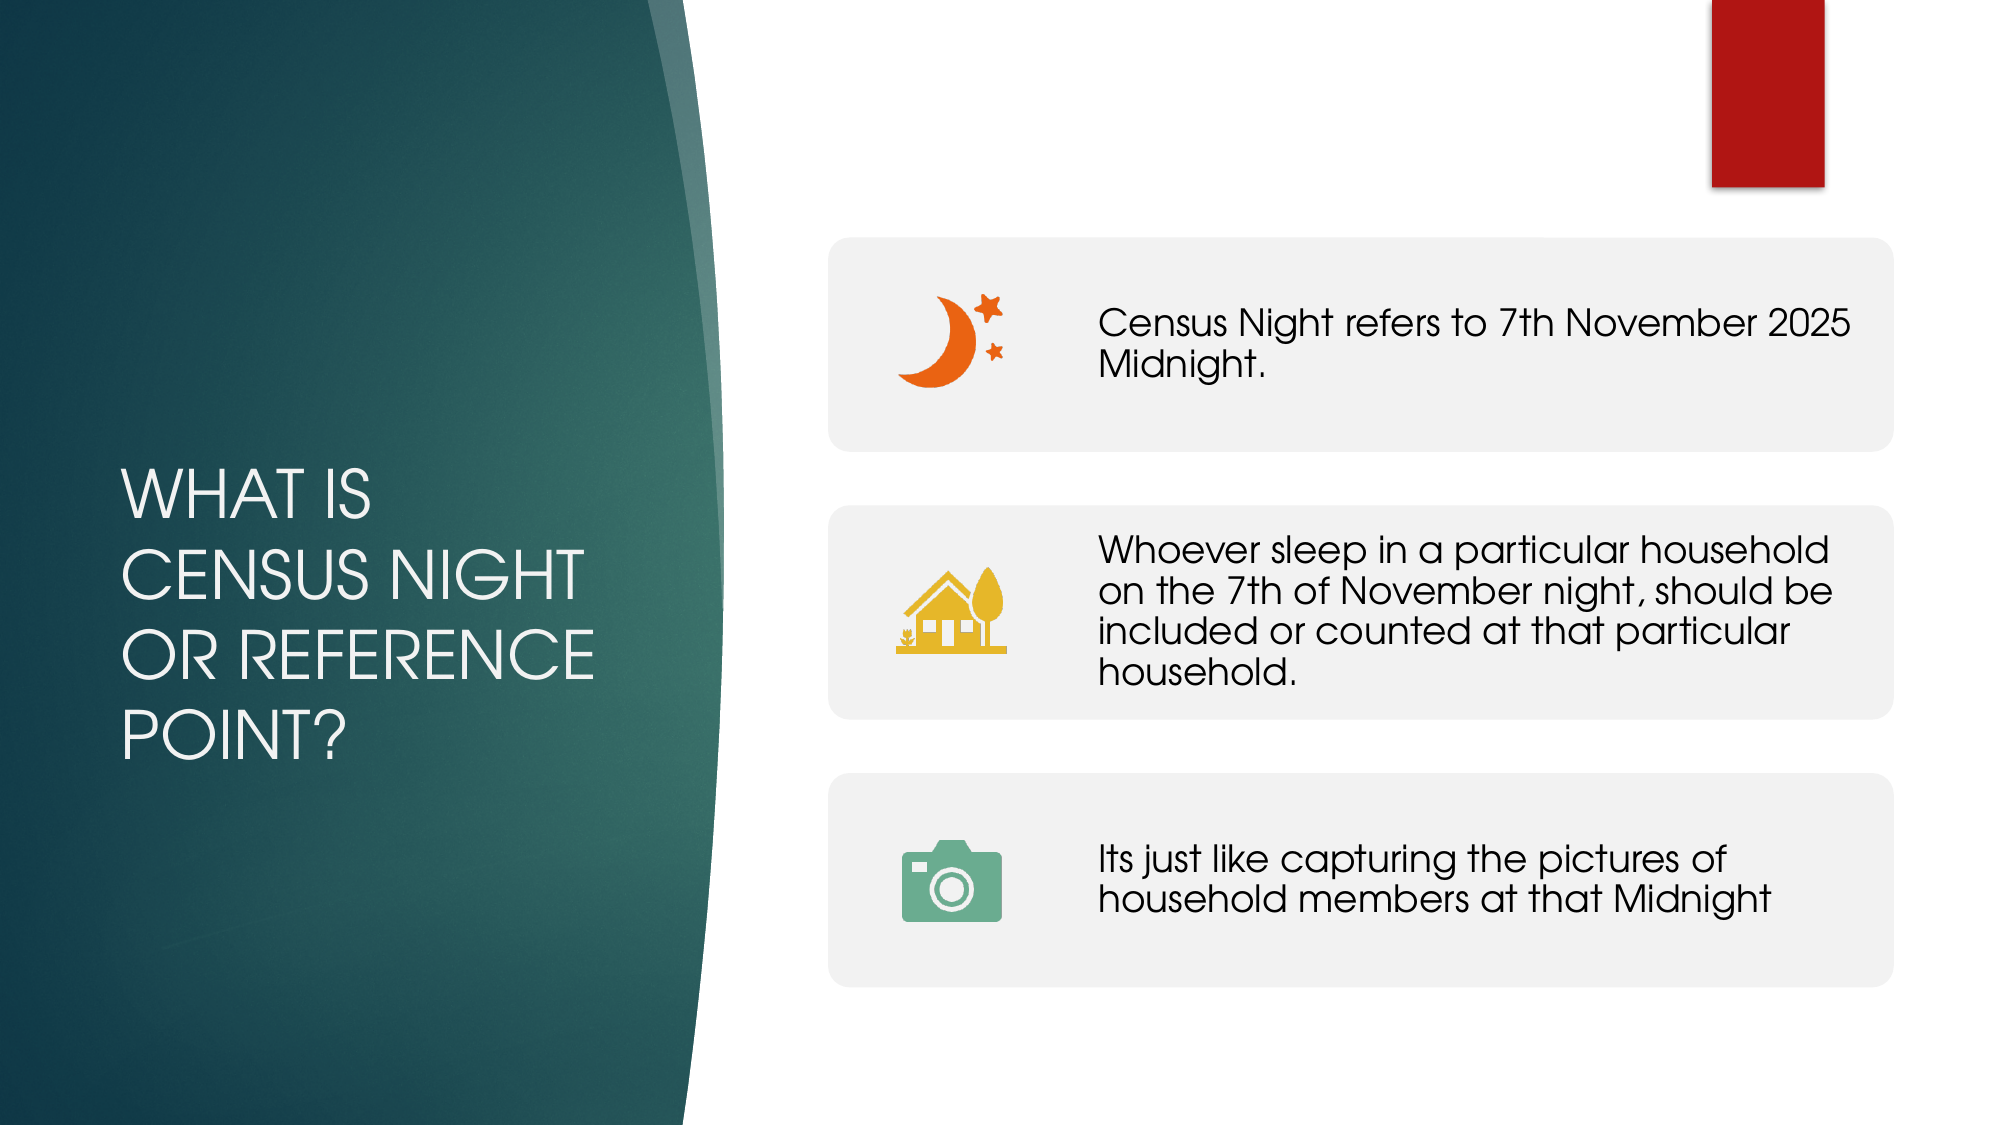

WHAT IS CENSUS NIGHT OR REFERENCE POINT?
Census Night refers to 7th November 2025 Midnight.
Whoever sleep in a particular household on the 7th of November night, should be included or counted at that particular household.
Its just like capturing the pictures of household members at that Midnight